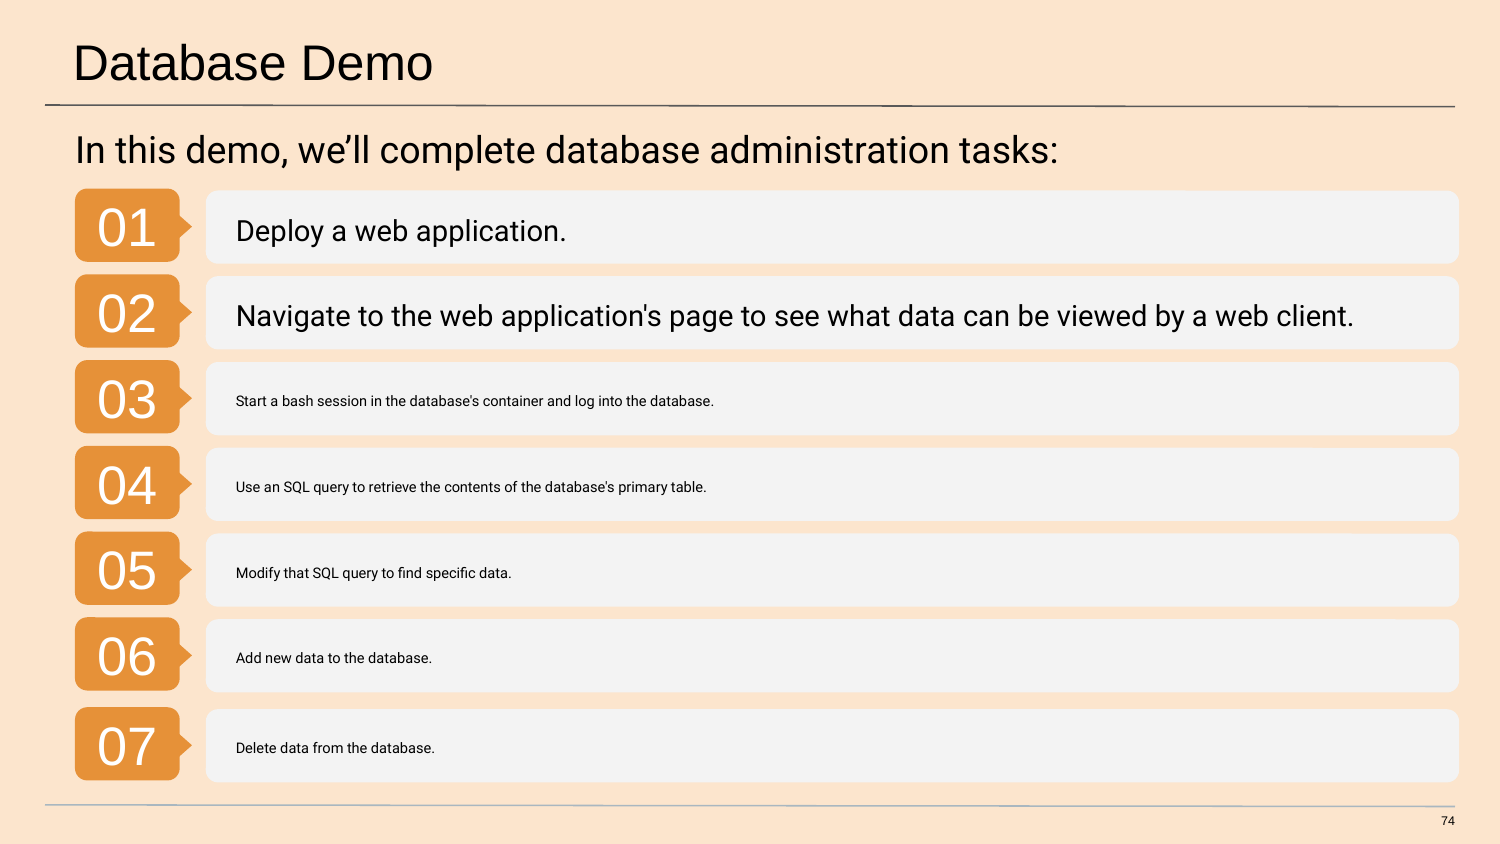

# Database Demo
In this demo, we’ll complete database administration tasks:

01

Deploy a web application.
02

Navigate to the web application's page to see what data can be viewed by a web client.
03

Start a bash session in the database's container and log into the database.
04

Use an SQL query to retrieve the contents of the database's primary table.
05

Modify that SQL query to find specific data.
06

Add new data to the database.
07

Delete data from the database.
74